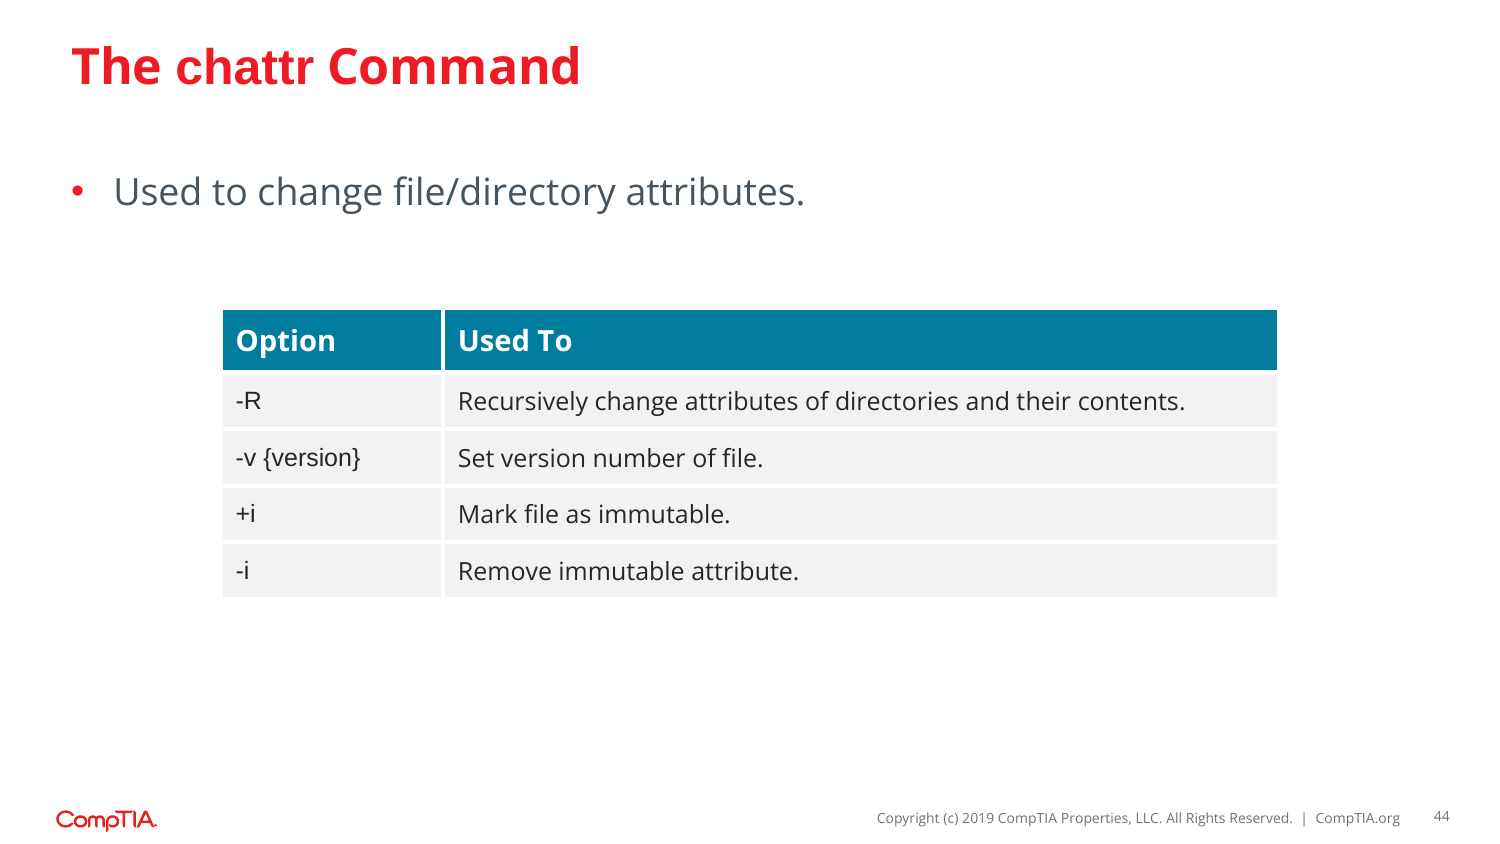

# The chattr Command
Used to change file/directory attributes.
| Option | Used To |
| --- | --- |
| -R | Recursively change attributes of directories and their contents. |
| -v {version} | Set version number of file. |
| +i | Mark file as immutable. |
| -i | Remove immutable attribute. |
44